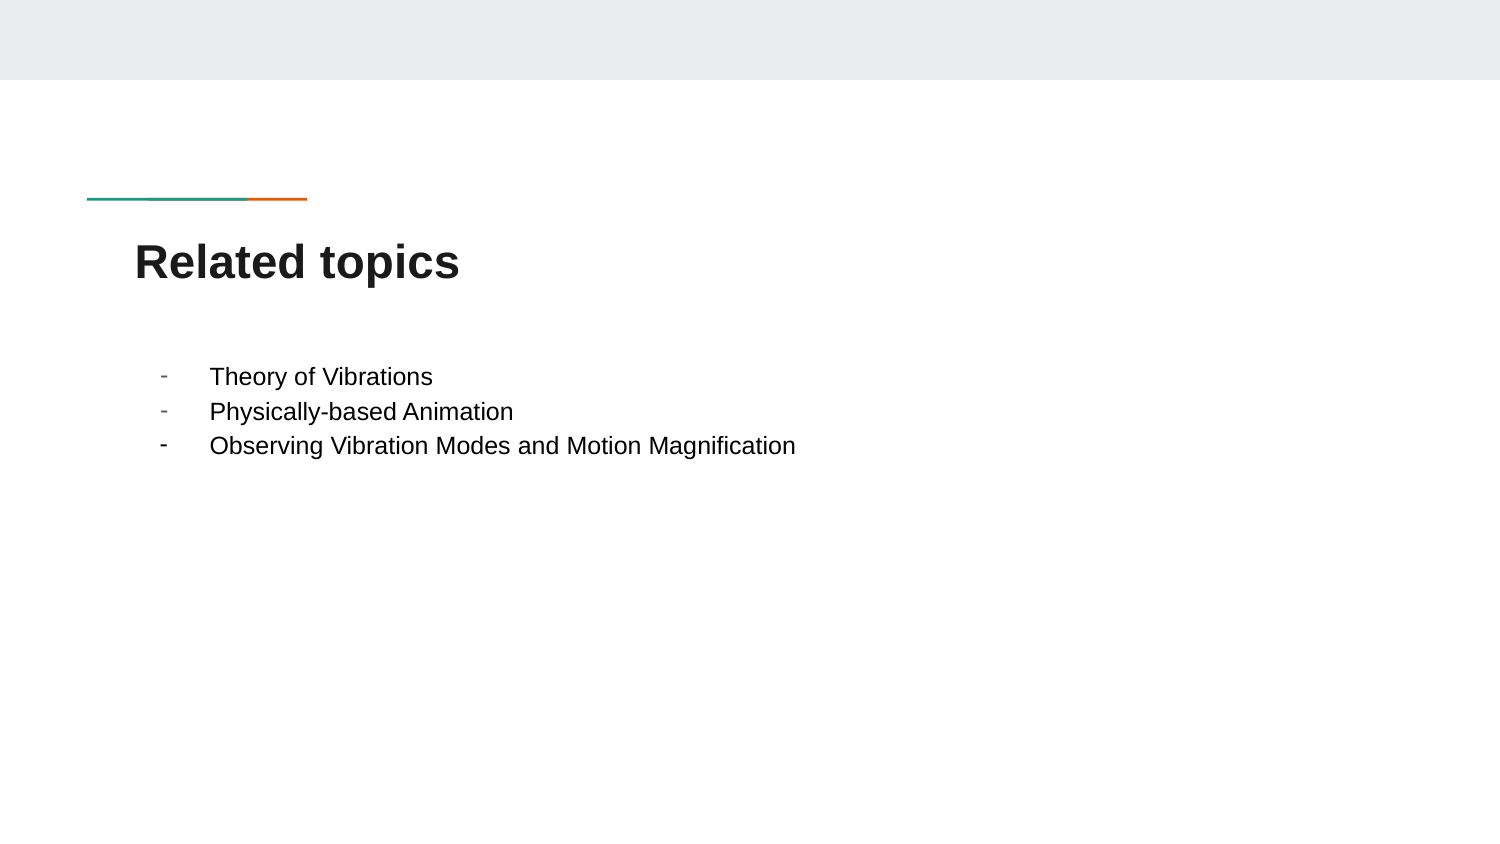

# Related topics
Theory of Vibrations
Physically-based Animation
Observing Vibration Modes and Motion Magnification